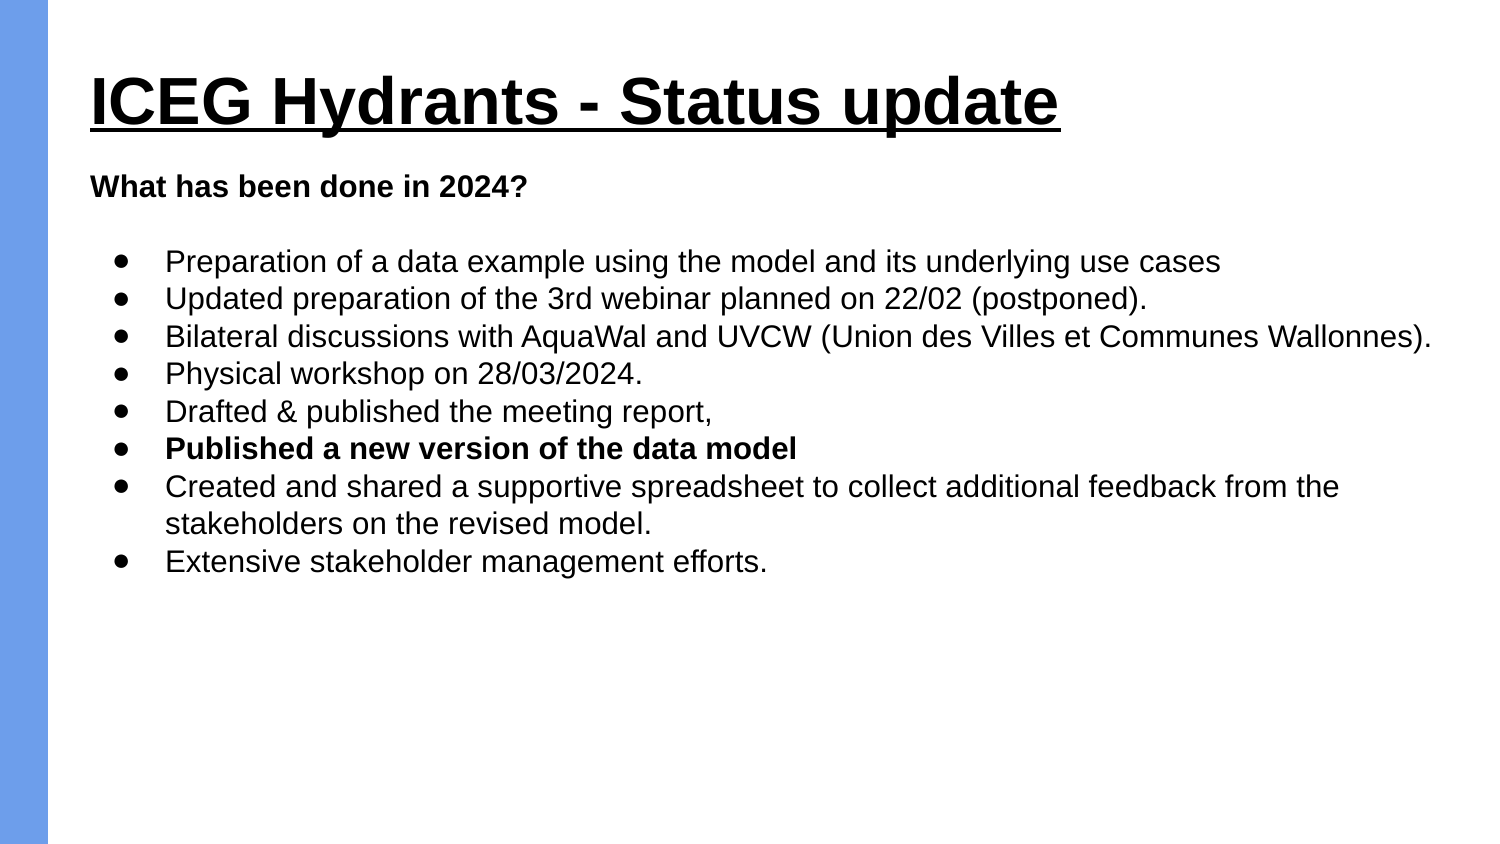

# ICEG Hydrants - Status update
What has been done in 2024?

Preparation of a data example using the model and its underlying use cases
Updated preparation of the 3rd webinar planned on 22/02 (postponed).
Bilateral discussions with AquaWal and UVCW (Union des Villes et Communes Wallonnes).
Physical workshop on 28/03/2024.
Drafted & published the meeting report,
Published a new version of the data model
Created and shared a supportive spreadsheet to collect additional feedback from the stakeholders on the revised model.
Extensive stakeholder management efforts.